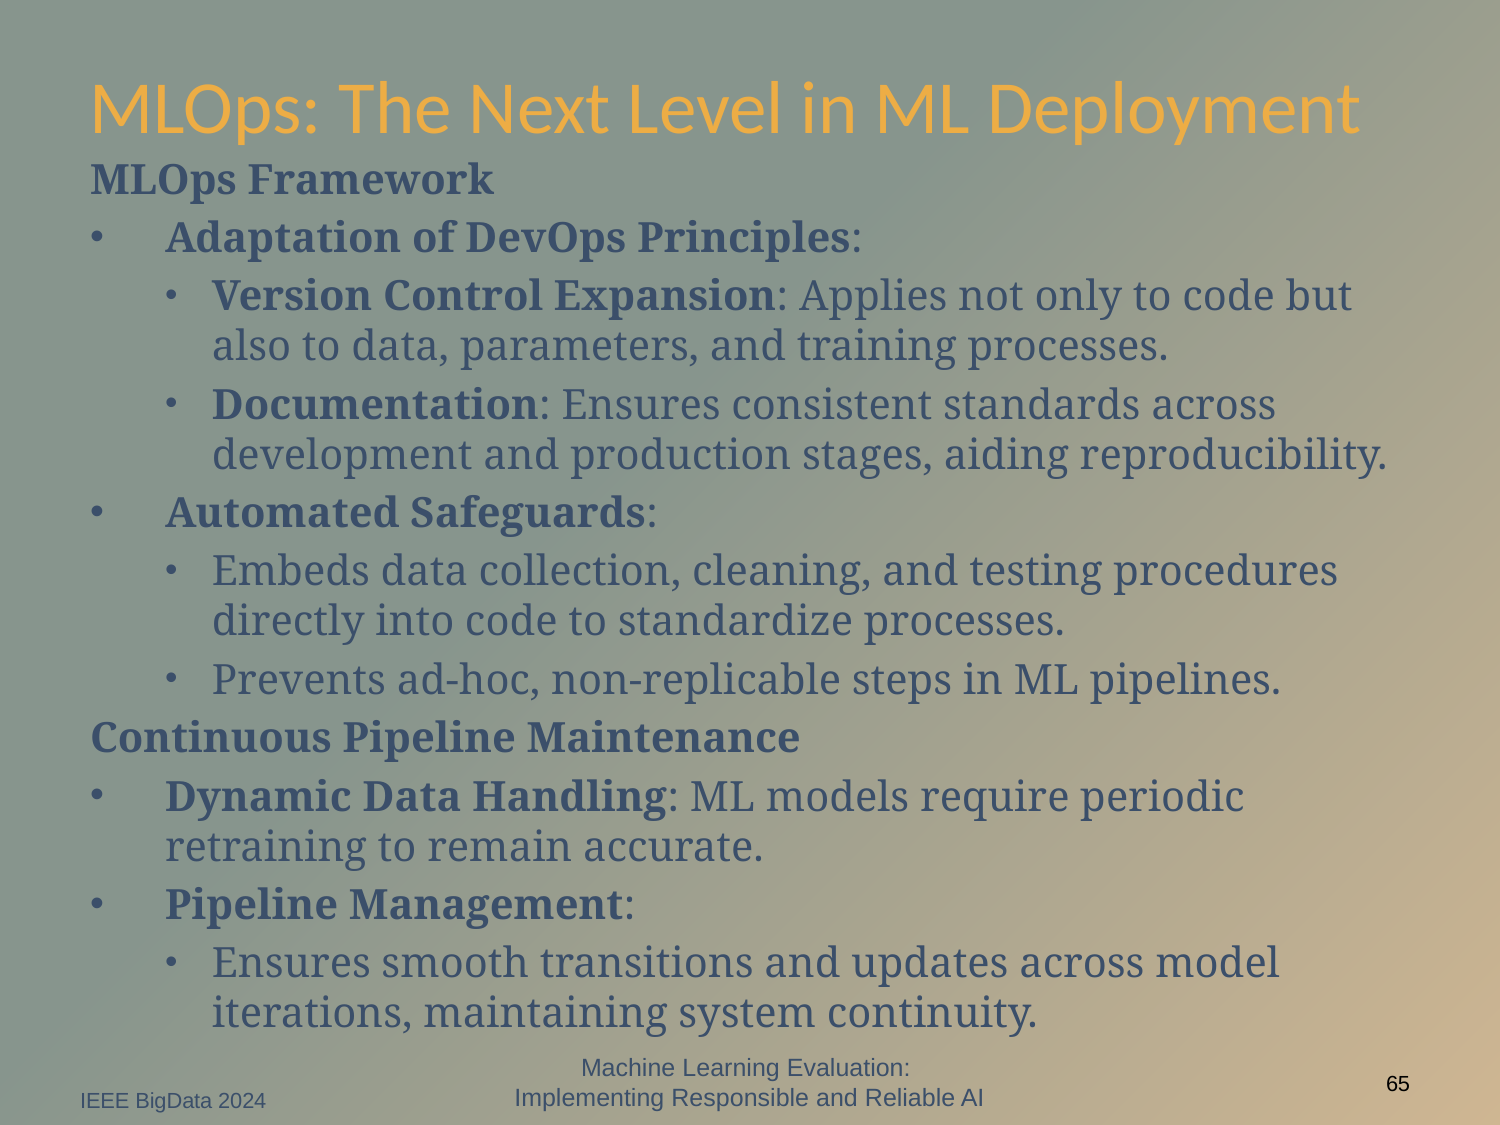

# MLOps: The Next Level in ML Deployment
MLOps Framework
Adaptation of DevOps Principles:
Version Control Expansion: Applies not only to code but also to data, parameters, and training processes.
Documentation: Ensures consistent standards across development and production stages, aiding reproducibility.
Automated Safeguards:
Embeds data collection, cleaning, and testing procedures directly into code to standardize processes.
Prevents ad-hoc, non-replicable steps in ML pipelines.
Continuous Pipeline Maintenance
Dynamic Data Handling: ML models require periodic retraining to remain accurate.
Pipeline Management:
Ensures smooth transitions and updates across model iterations, maintaining system continuity.

Machine Learning Evaluation:
Implementing Responsible and Reliable AI
IEEE BigData 2024
65